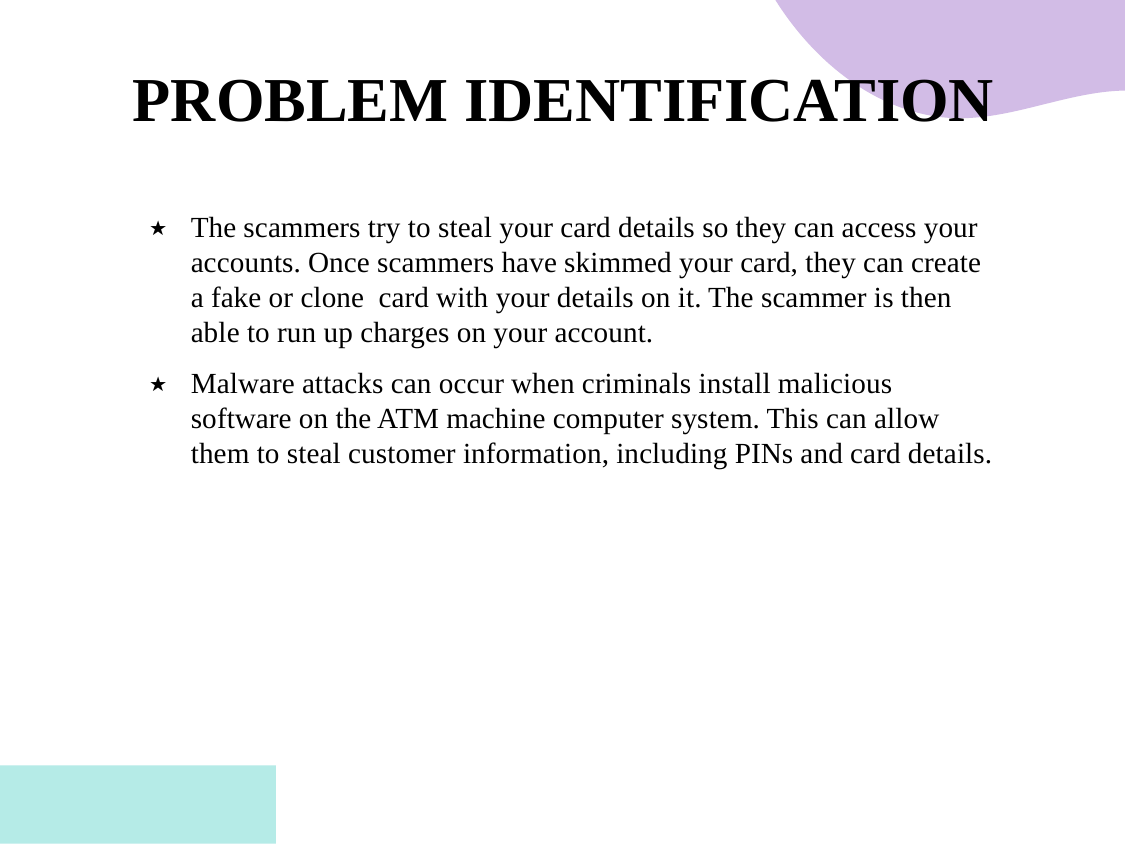

# PROBLEM IDENTIFICATION
The scammers try to steal your card details so they can access your accounts. Once scammers have skimmed your card, they can create a fake or clone  card with your details on it. The scammer is then able to run up charges on your account.
Malware attacks can occur when criminals install malicious software on the ATM machine computer system. This can allow them to steal customer information, including PINs and card details.